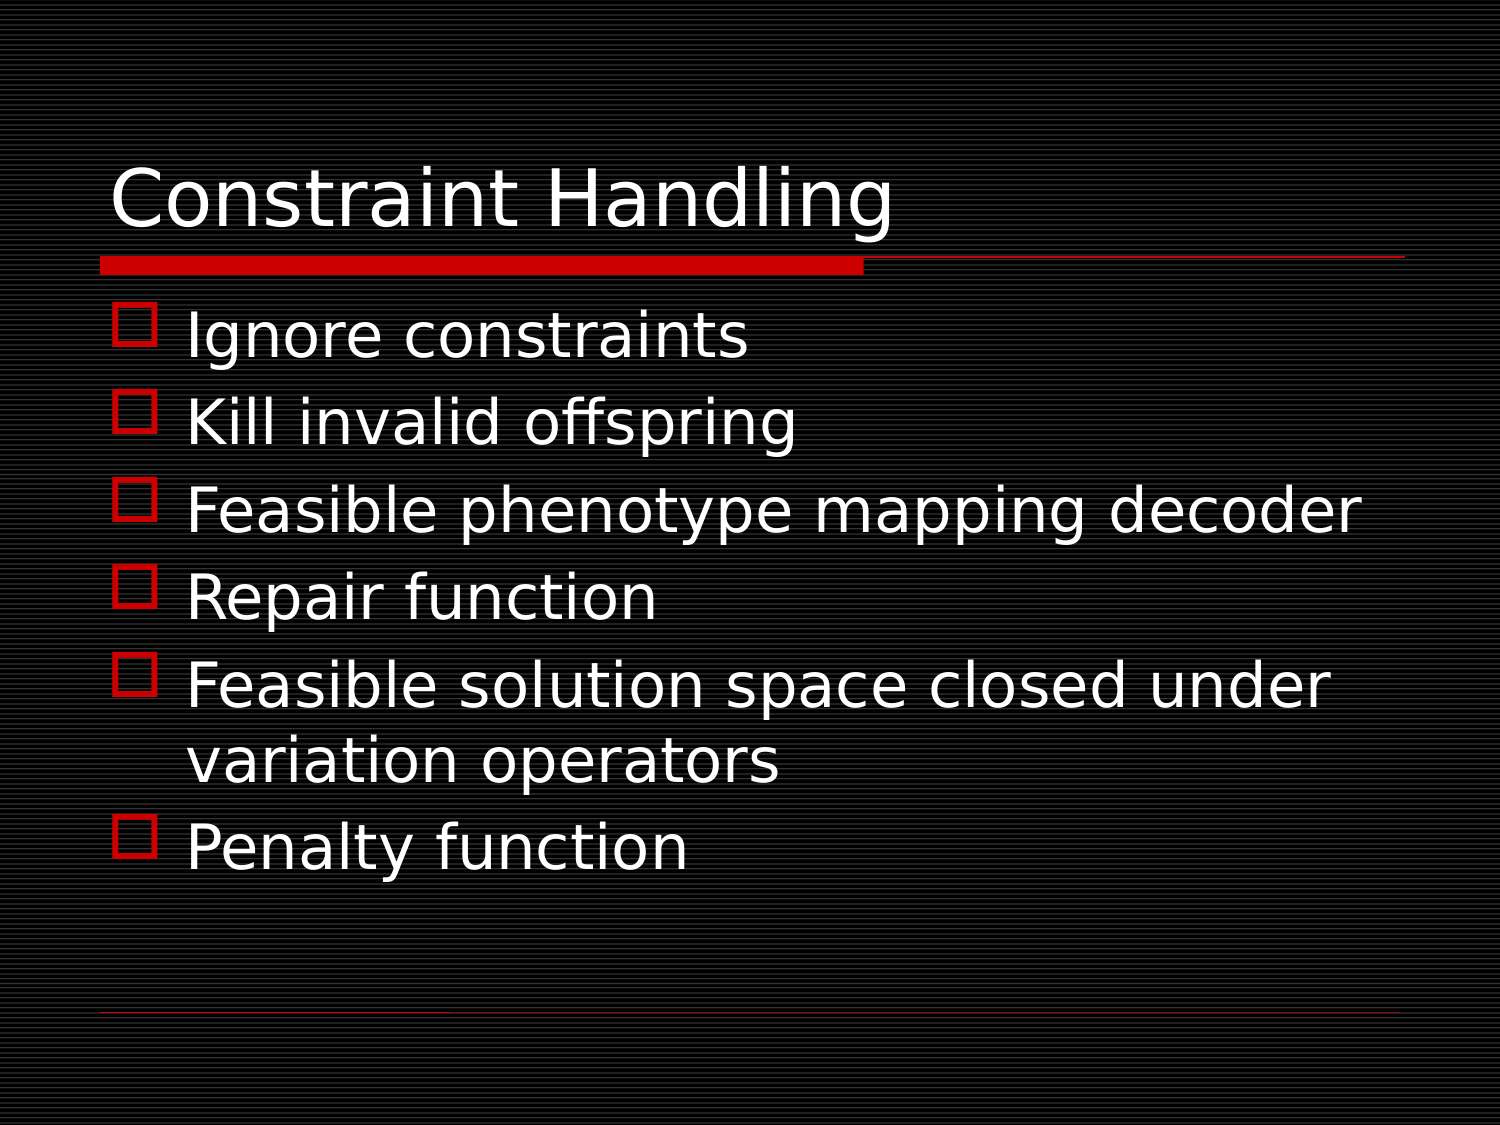

# Constraint Handling
Ignore constraints
Kill invalid offspring
Feasible phenotype mapping decoder
Repair function
Feasible solution space closed under variation operators
Penalty function